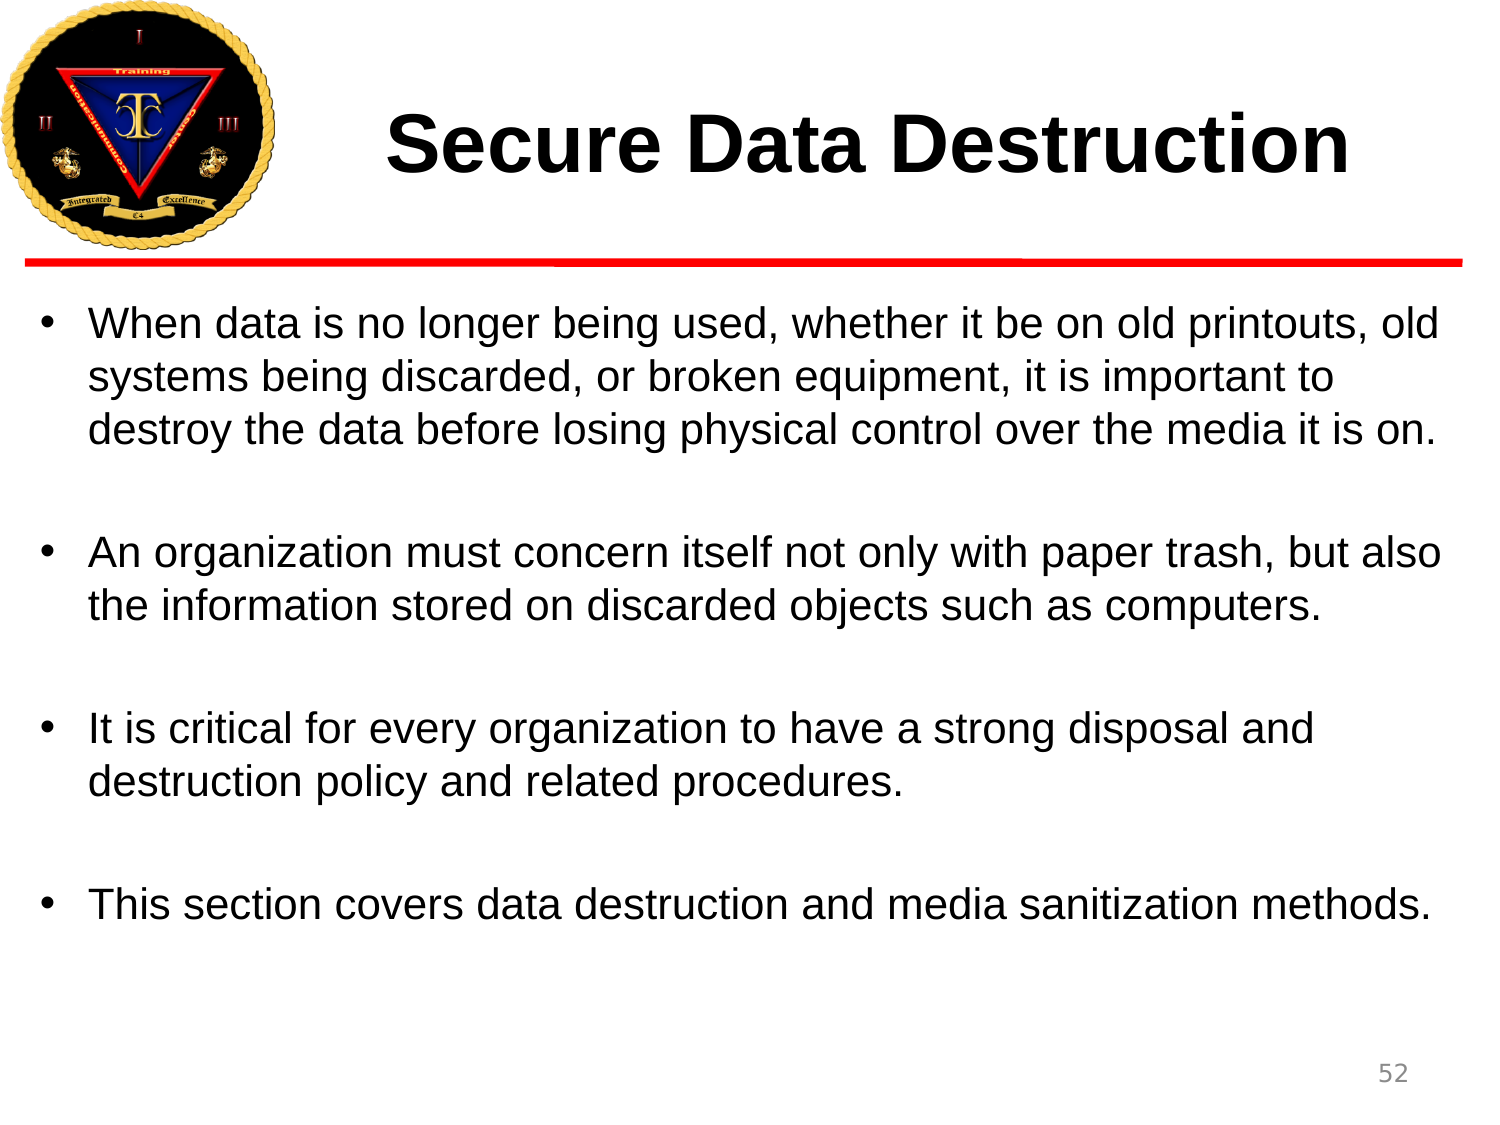

# Secure Data Destruction
When data is no longer being used, whether it be on old printouts, old systems being discarded, or broken equipment, it is important to destroy the data before losing physical control over the media it is on.

An organization must concern itself not only with paper trash, but also the information stored on discarded objects such as computers.

It is critical for every organization to have a strong disposal and destruction policy and related procedures.

This section covers data destruction and media sanitization methods.
52